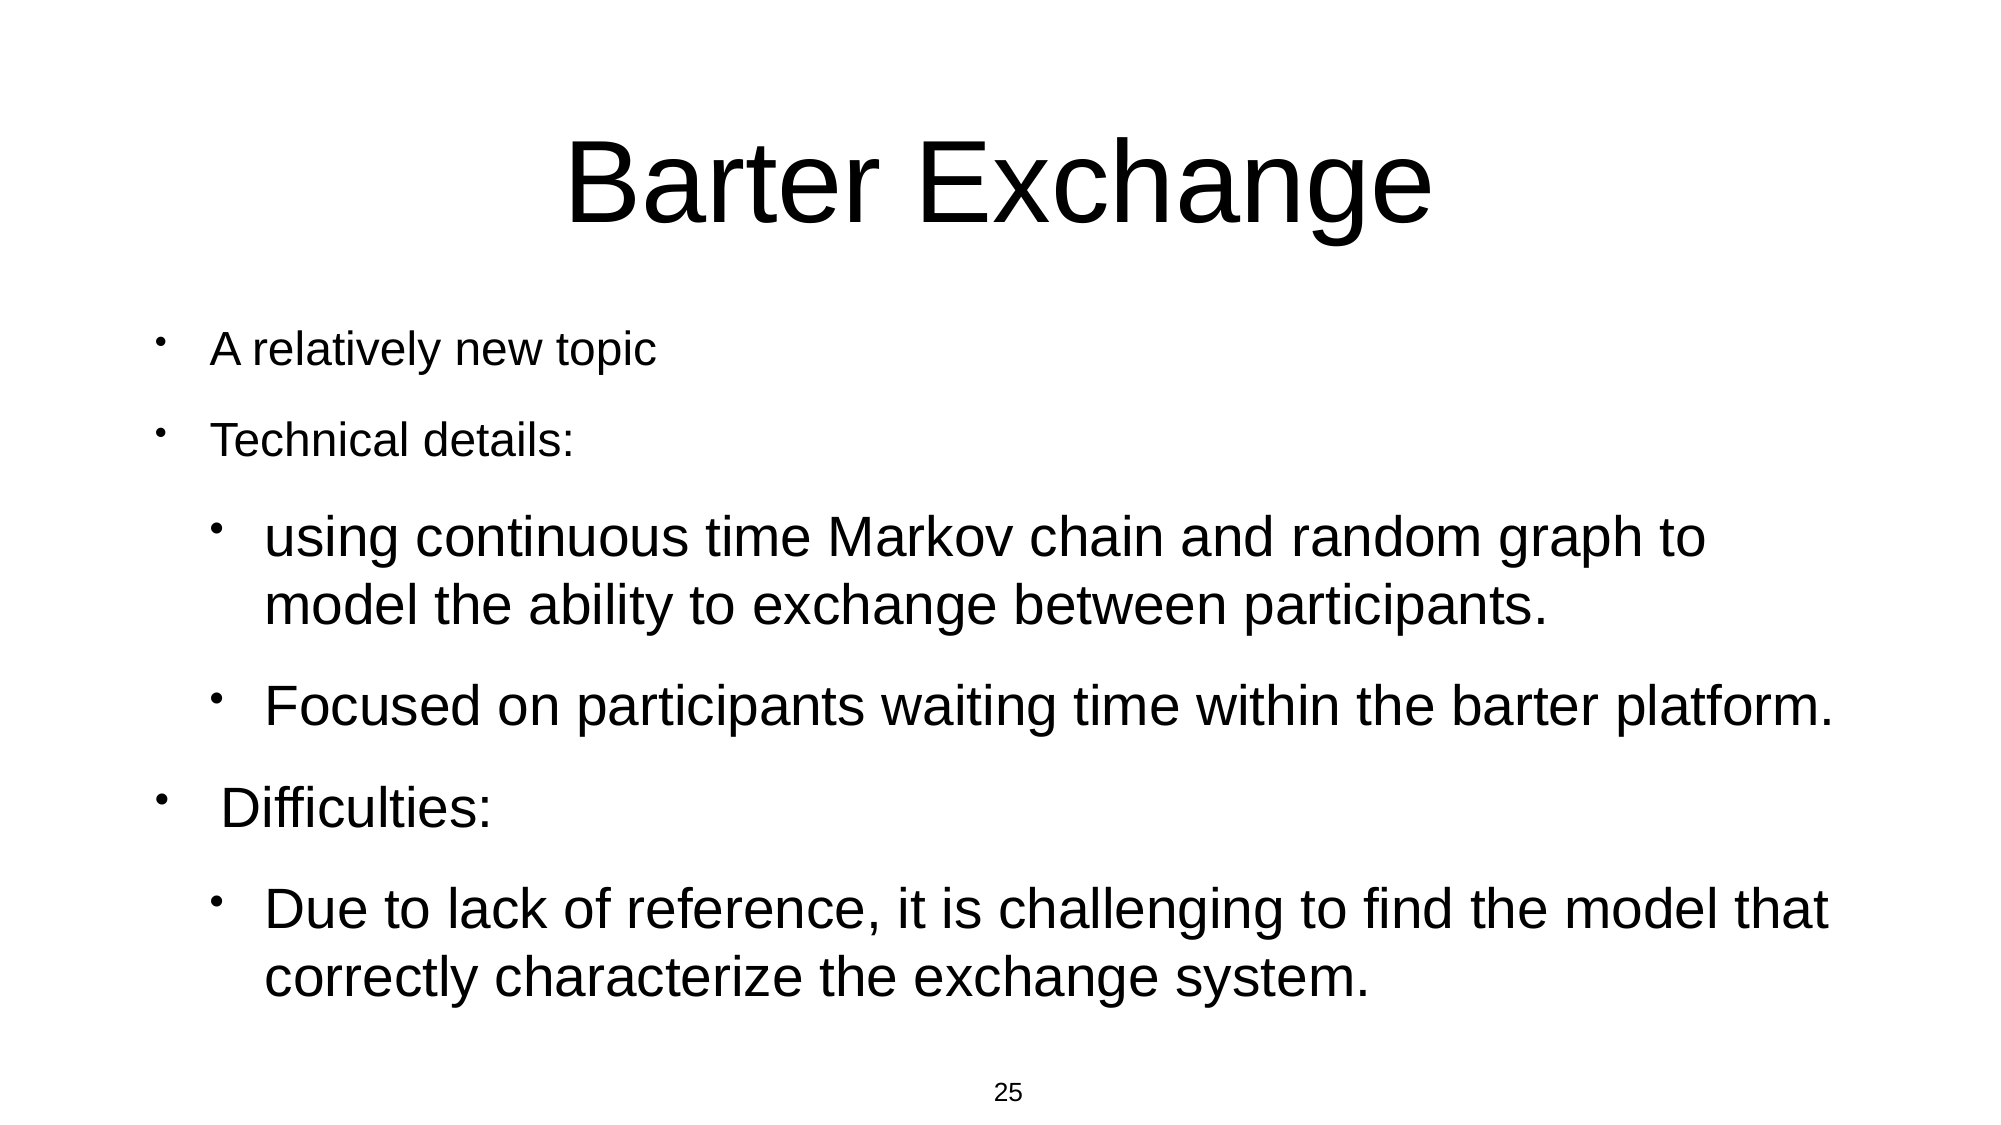

# Barter Exchange
A relatively new topic
Technical details:
using continuous time Markov chain and random graph to model the ability to exchange between participants.
Focused on participants waiting time within the barter platform.
Difficulties:
Due to lack of reference, it is challenging to find the model that correctly characterize the exchange system.
25